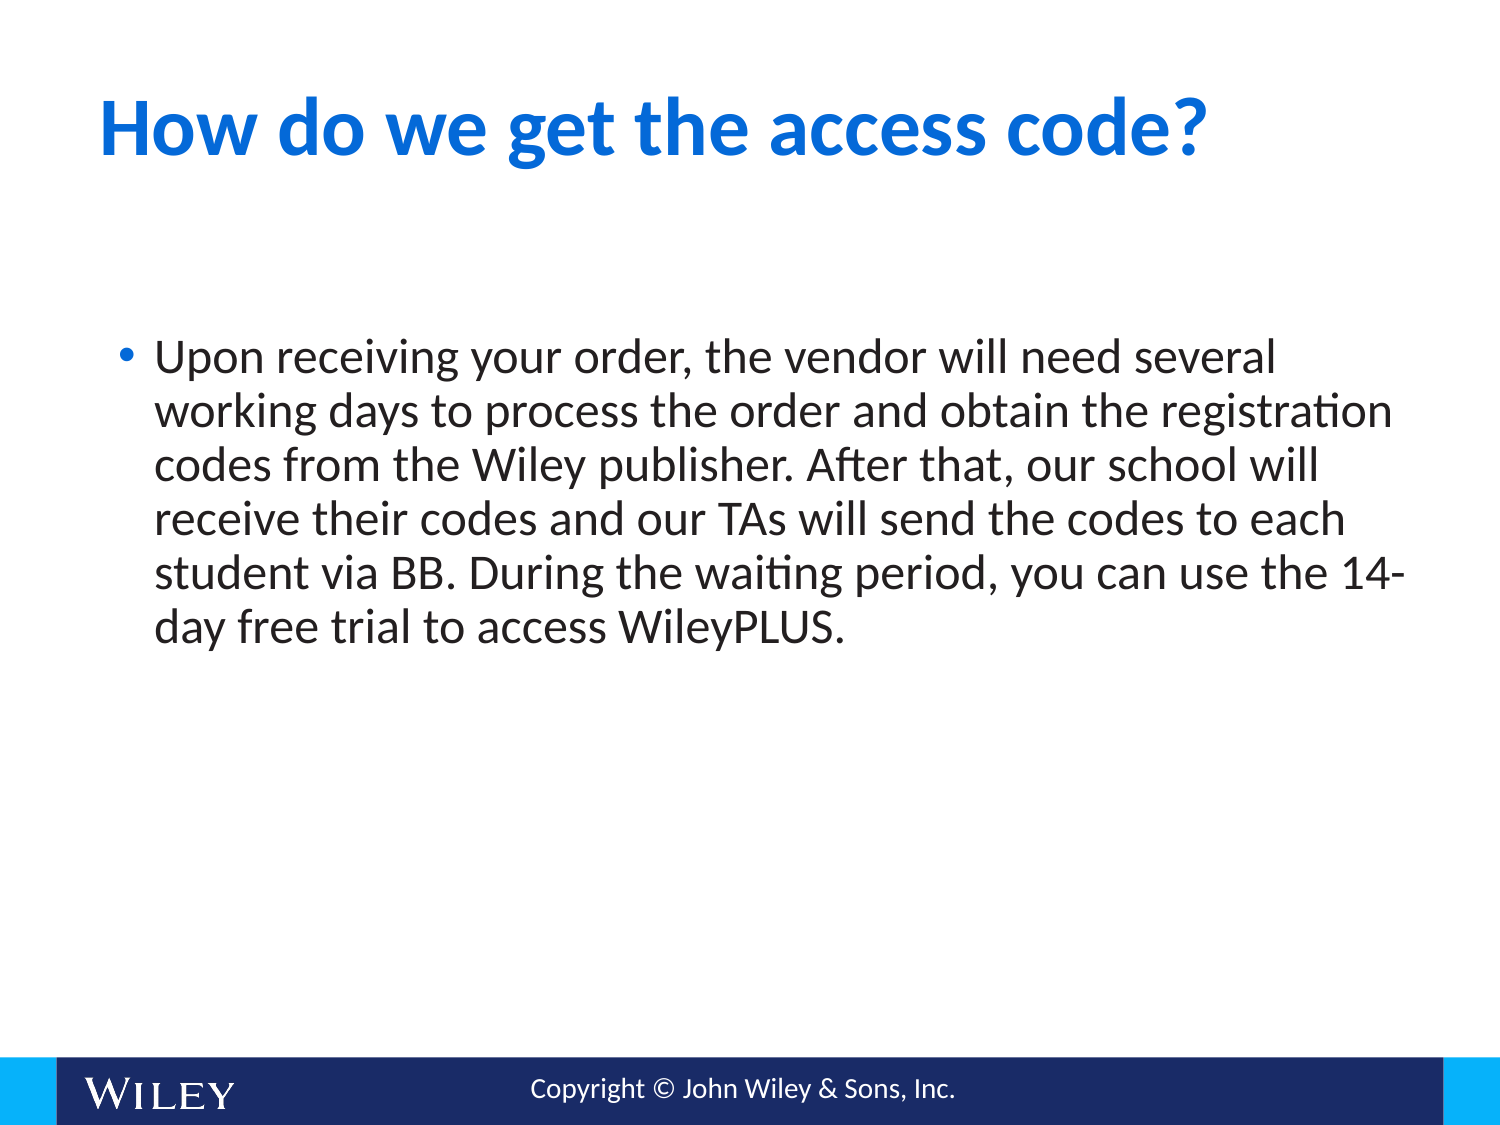

40
# How do we get the access code?
Upon receiving your order, the vendor will need several working days to process the order and obtain the registration codes from the Wiley publisher. After that, our school will receive their codes and our TAs will send the codes to each student via BB. During the waiting period, you can use the 14-day free trial to access WileyPLUS.